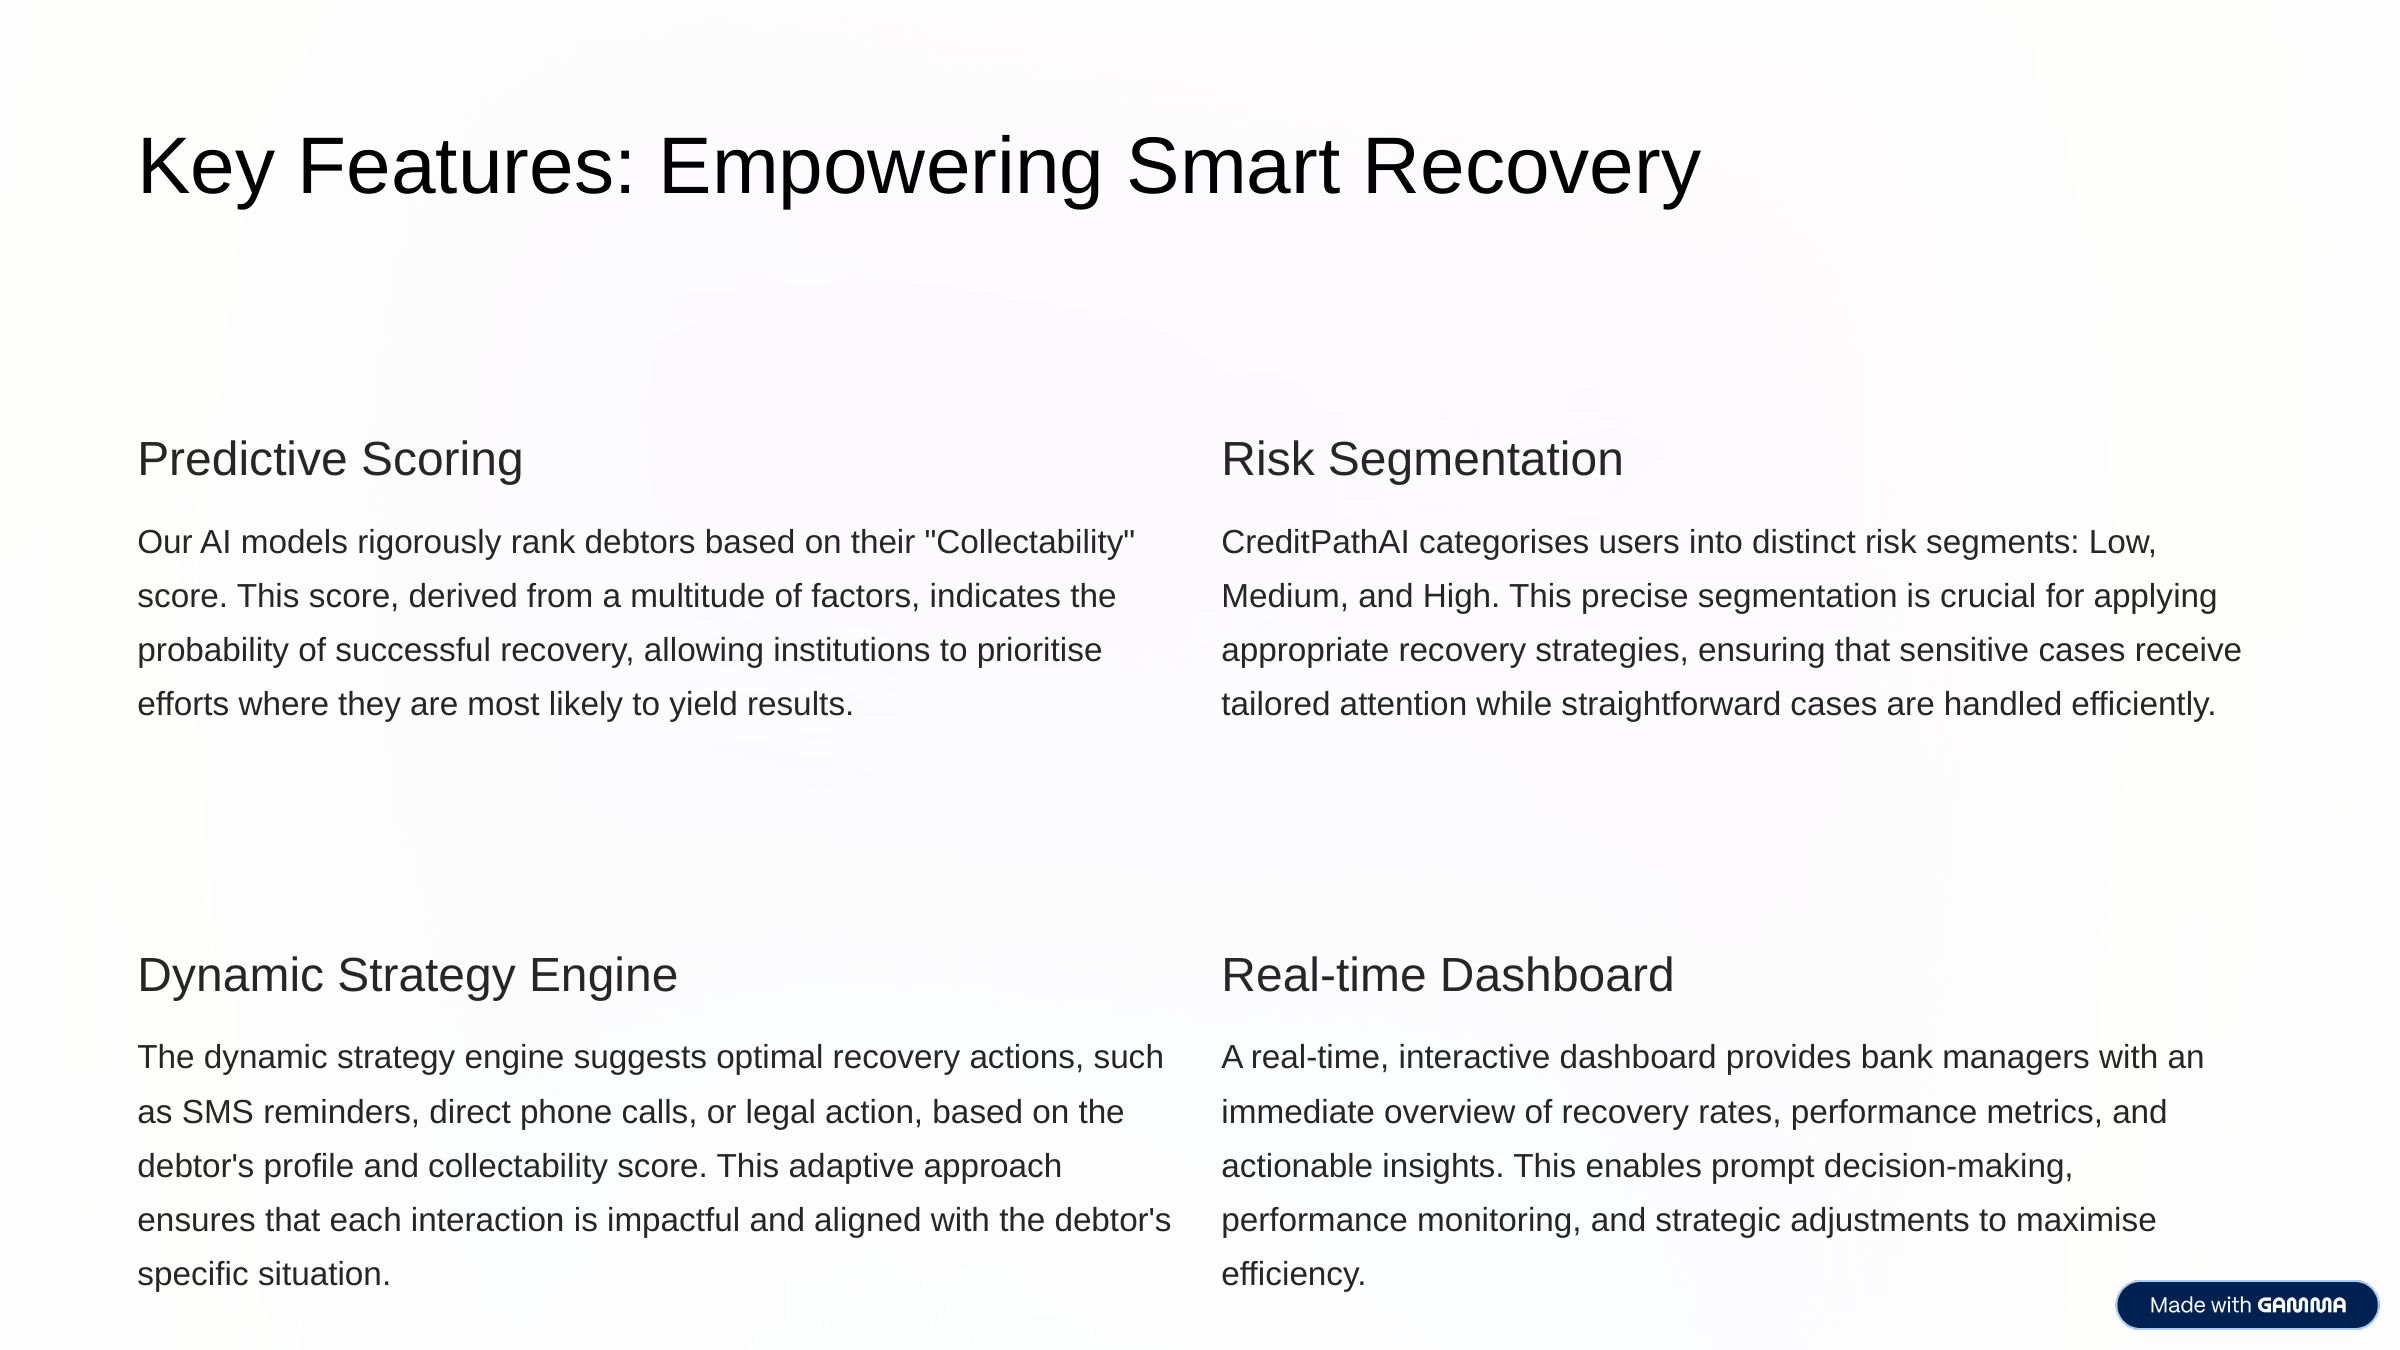

Key Features: Empowering Smart Recovery
Predictive Scoring
Risk Segmentation
Our AI models rigorously rank debtors based on their "Collectability" score. This score, derived from a multitude of factors, indicates the probability of successful recovery, allowing institutions to prioritise efforts where they are most likely to yield results.
CreditPathAI categorises users into distinct risk segments: Low, Medium, and High. This precise segmentation is crucial for applying appropriate recovery strategies, ensuring that sensitive cases receive tailored attention while straightforward cases are handled efficiently.
Dynamic Strategy Engine
Real-time Dashboard
The dynamic strategy engine suggests optimal recovery actions, such as SMS reminders, direct phone calls, or legal action, based on the debtor's profile and collectability score. This adaptive approach ensures that each interaction is impactful and aligned with the debtor's specific situation.
A real-time, interactive dashboard provides bank managers with an immediate overview of recovery rates, performance metrics, and actionable insights. This enables prompt decision-making, performance monitoring, and strategic adjustments to maximise efficiency.